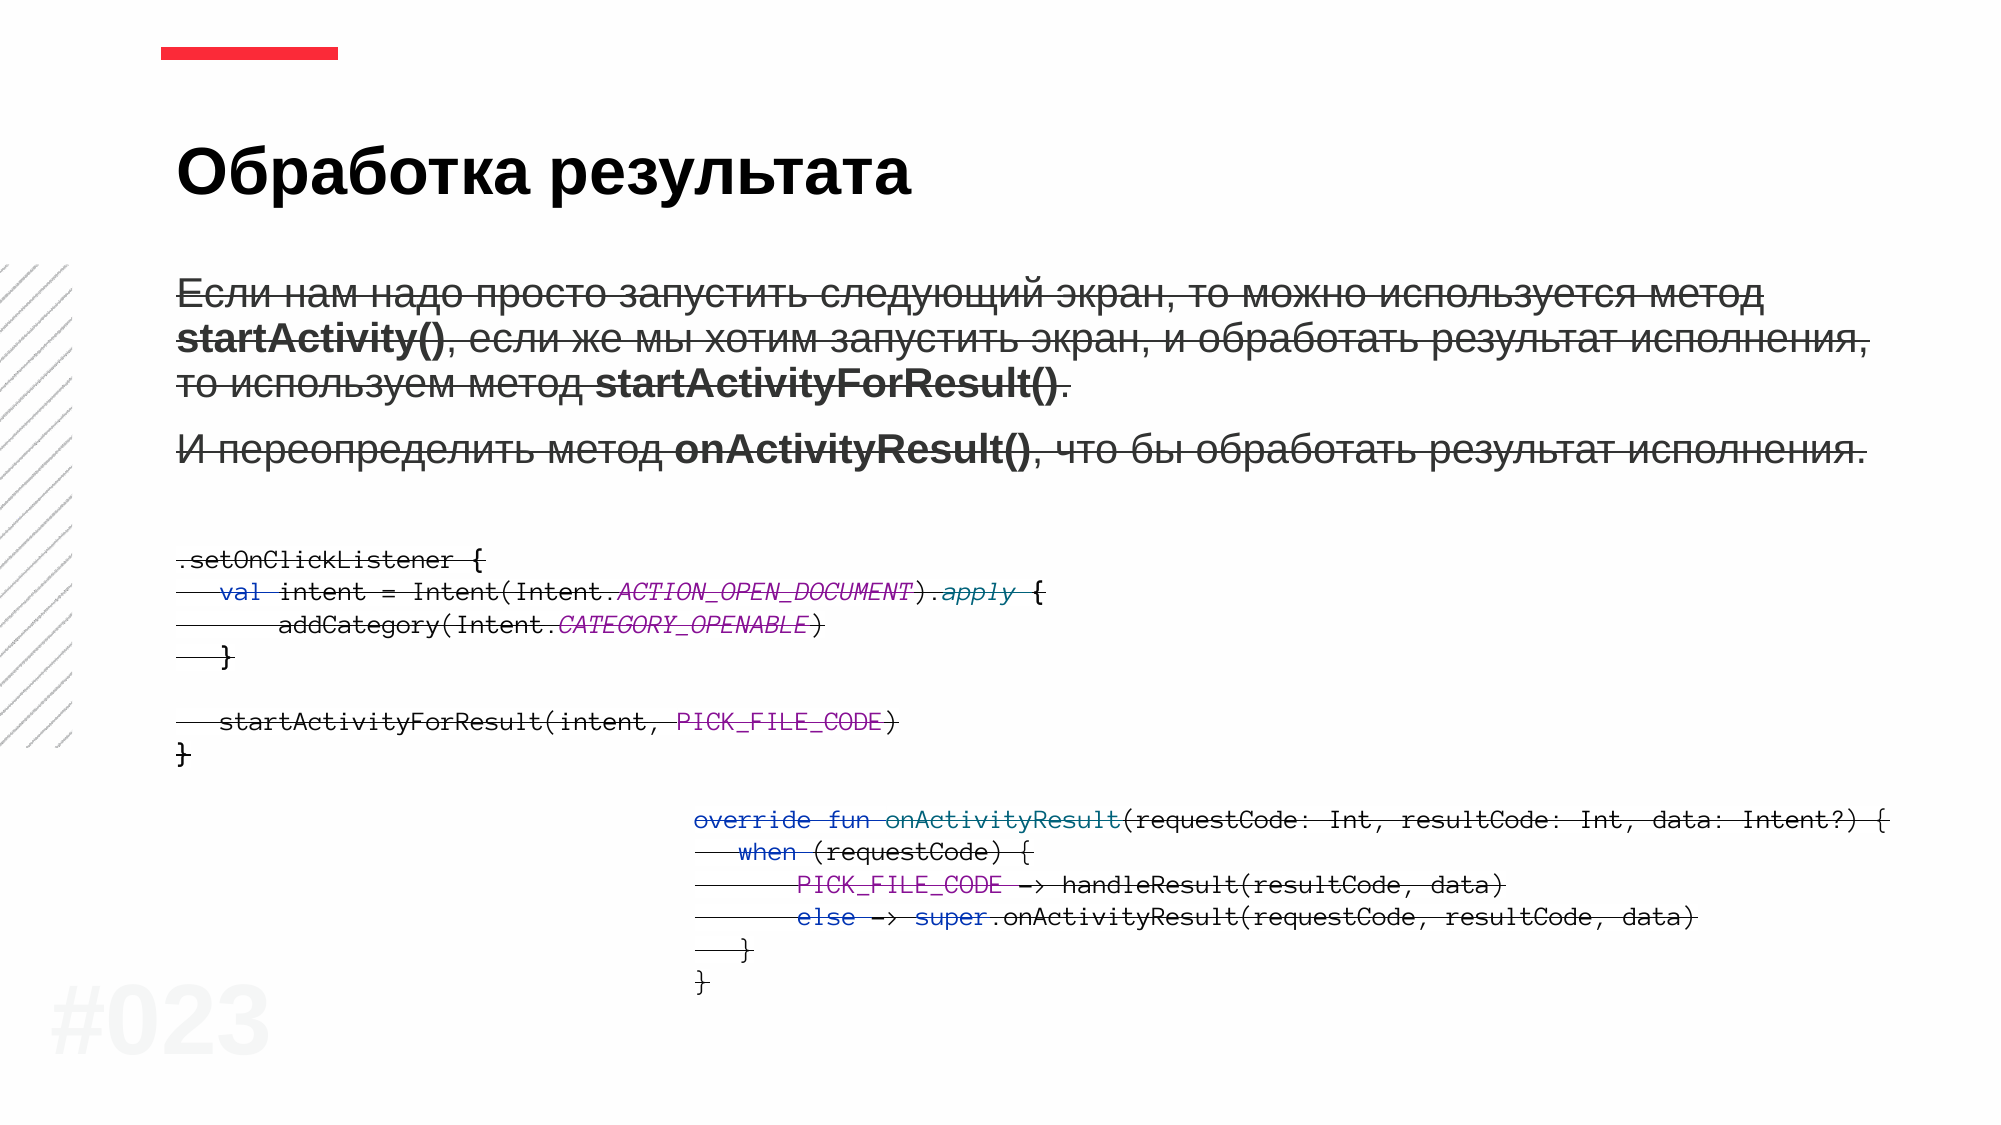

Обработка результата
Если нам надо просто запустить следующий экран, то можно используется метод startActivity(), если же мы хотим запустить экран, и обработать результат исполнения, то используем метод startActivityForResult().
И переопределить метод onActivityResult(), что бы обработать результат исполнения.

.setOnClickListener {
   val intent = Intent(Intent.ACTION_OPEN_DOCUMENT).apply {
       addCategory(Intent.CATEGORY_OPENABLE)
   }

   startActivityForResult(intent, PICK_FILE_CODE)
}
override fun onActivityResult(requestCode: Int, resultCode: Int, data: Intent?) {
   when (requestCode) {
       PICK_FILE_CODE -> handleResult(resultCode, data)
       else -> super.onActivityResult(requestCode, resultCode, data)
   }
}
#023